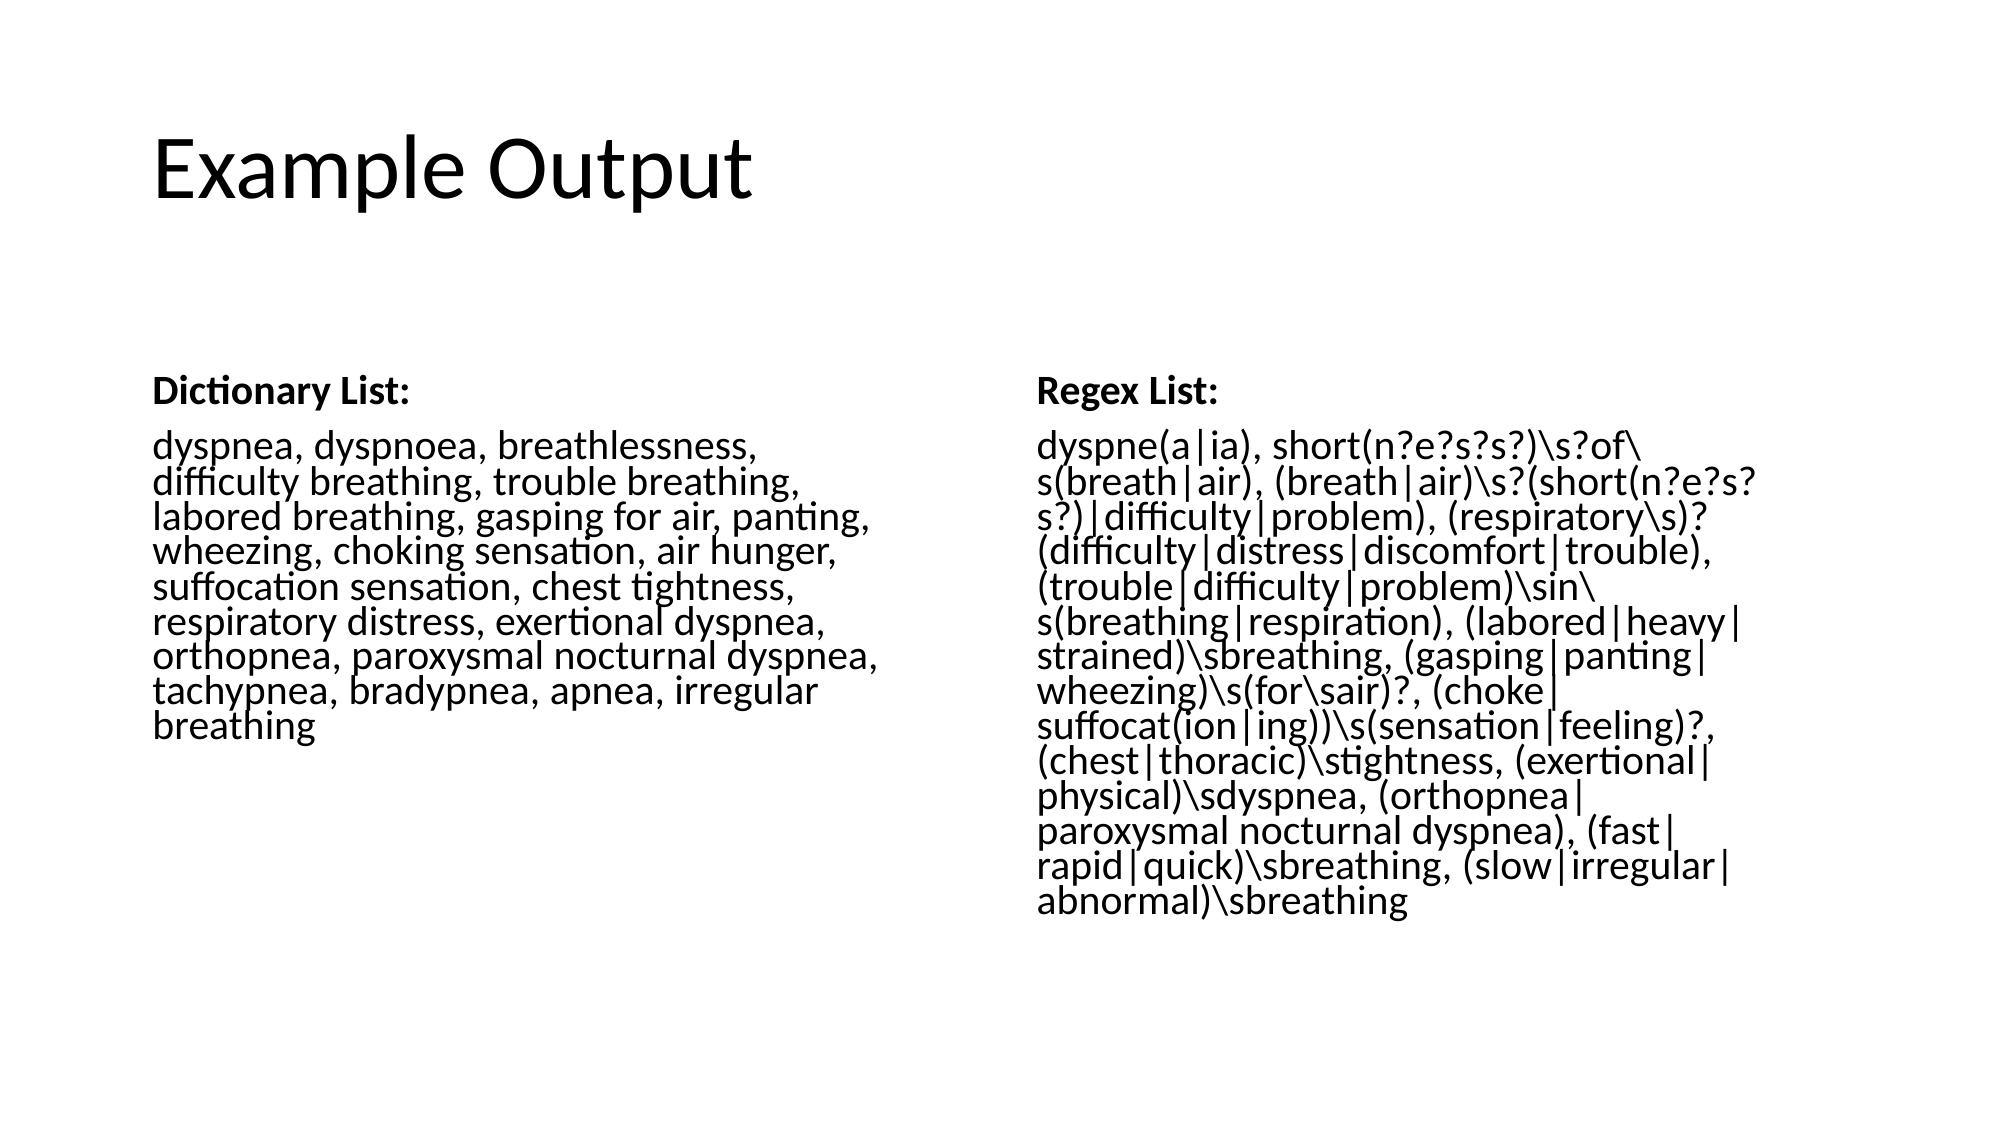

# Example Output

Dictionary List:
dyspnea, dyspnoea, breathlessness, difficulty breathing, trouble breathing, labored breathing, gasping for air, panting, wheezing, choking sensation, air hunger, suffocation sensation, chest tightness, respiratory distress, exertional dyspnea, orthopnea, paroxysmal nocturnal dyspnea, tachypnea, bradypnea, apnea, irregular breathing

Regex List:
dyspne(a|ia), short(n?e?s?s?)\s?of\s(breath|air), (breath|air)\s?(short(n?e?s?s?)|difficulty|problem), (respiratory\s)?(difficulty|distress|discomfort|trouble), (trouble|difficulty|problem)\sin\s(breathing|respiration), (labored|heavy|strained)\sbreathing, (gasping|panting|wheezing)\s(for\sair)?, (choke|suffocat(ion|ing))\s(sensation|feeling)?, (chest|thoracic)\stightness, (exertional|physical)\sdyspnea, (orthopnea|paroxysmal nocturnal dyspnea), (fast|rapid|quick)\sbreathing, (slow|irregular|abnormal)\sbreathing